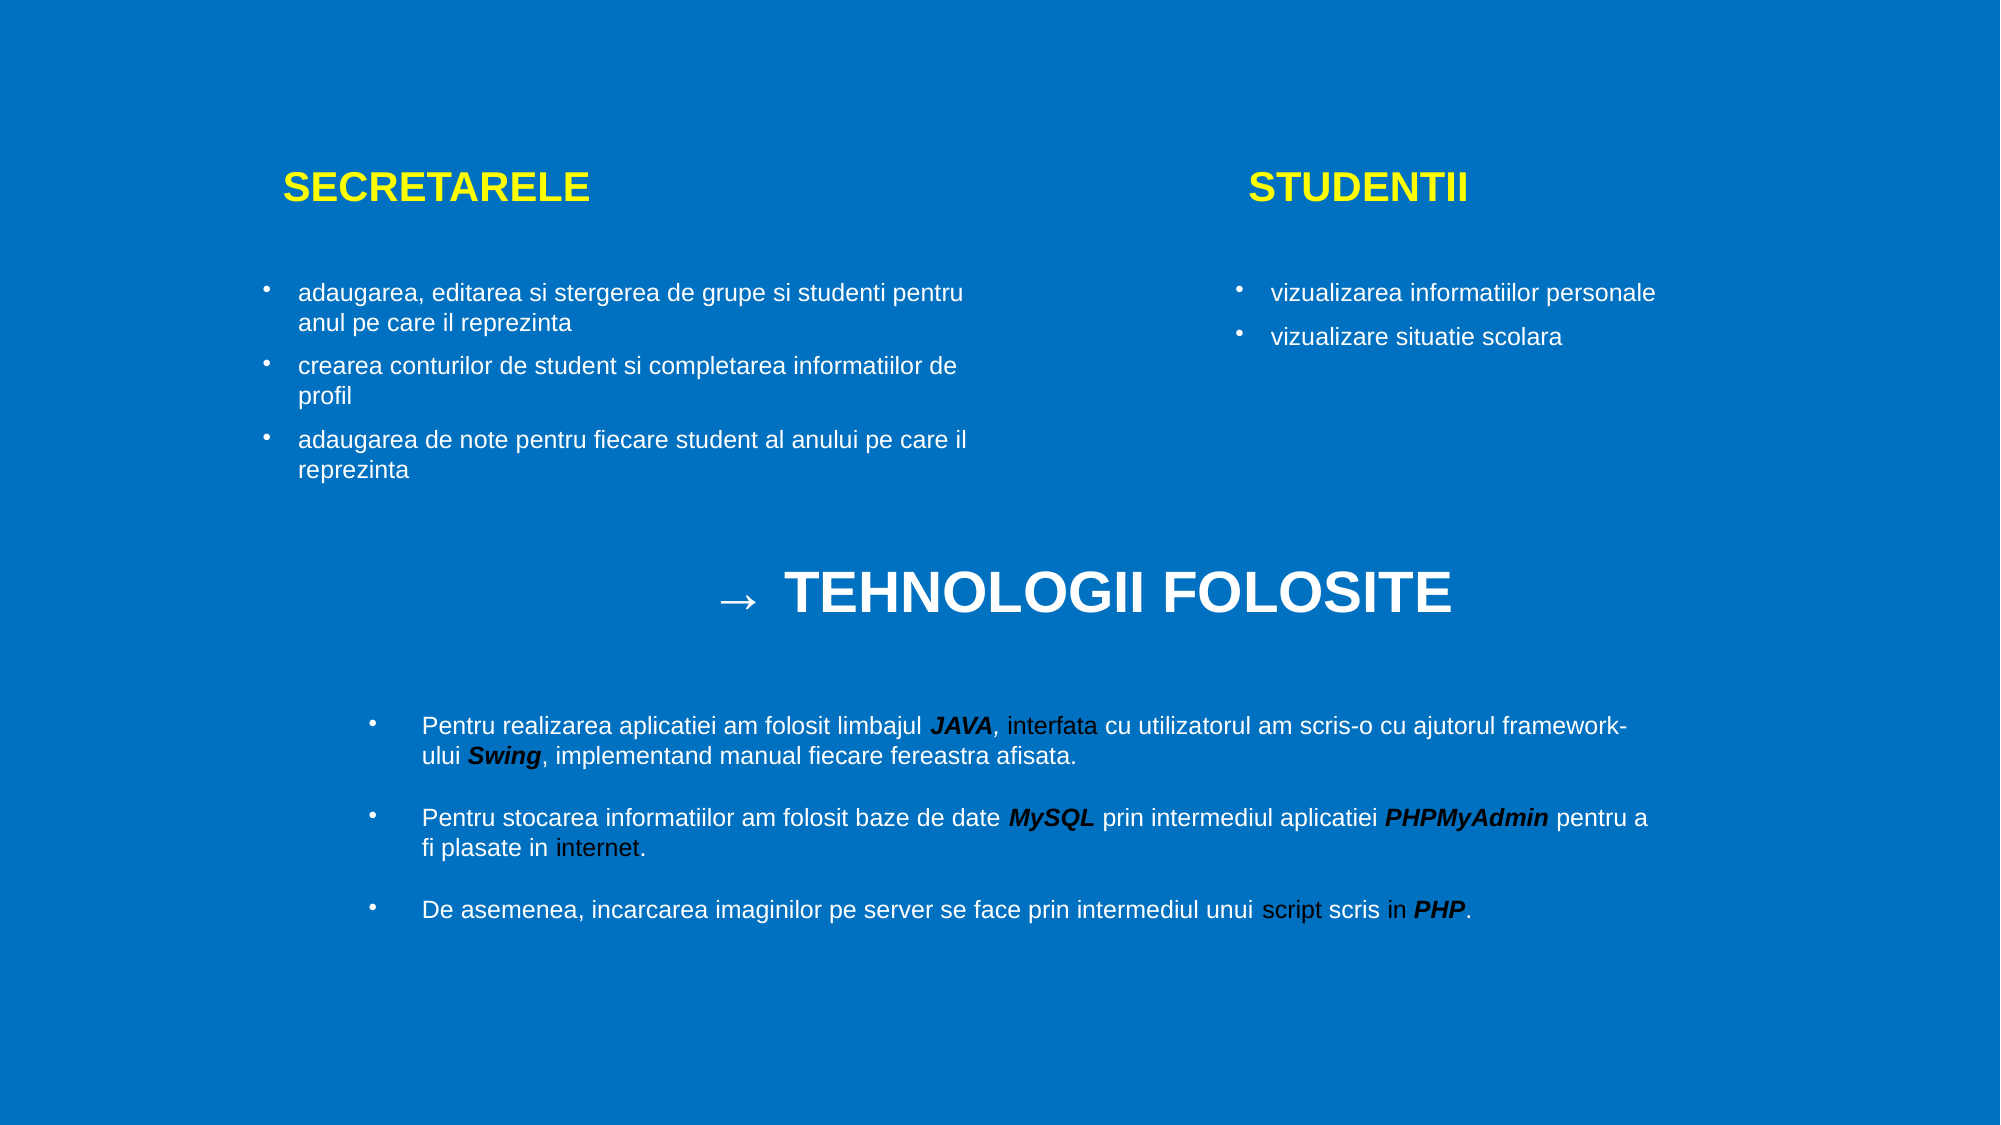

SECRETARELE

adaugarea, editarea si stergerea de grupe si studenti pentru anul pe care il reprezinta
crearea conturilor de student si completarea informatiilor de profil
adaugarea de note pentru fiecare student al anului pe care il reprezinta
	   STUDENTII

vizualizarea informatiilor personale
vizualizare situatie scolara
→ TEHNOLOGII FOLOSITE
Pentru realizarea aplicatiei am folosit limbajul JAVA, interfata cu utilizatorul am scris-o cu ajutorul framework-ului Swing, implementand manual fiecare fereastra afisata.
Pentru stocarea informatiilor am folosit baze de date MySQL prin intermediul aplicatiei PHPMyAdmin pentru a fi plasate in internet.
De asemenea, incarcarea imaginilor pe server se face prin intermediul unui script scris in PHP.